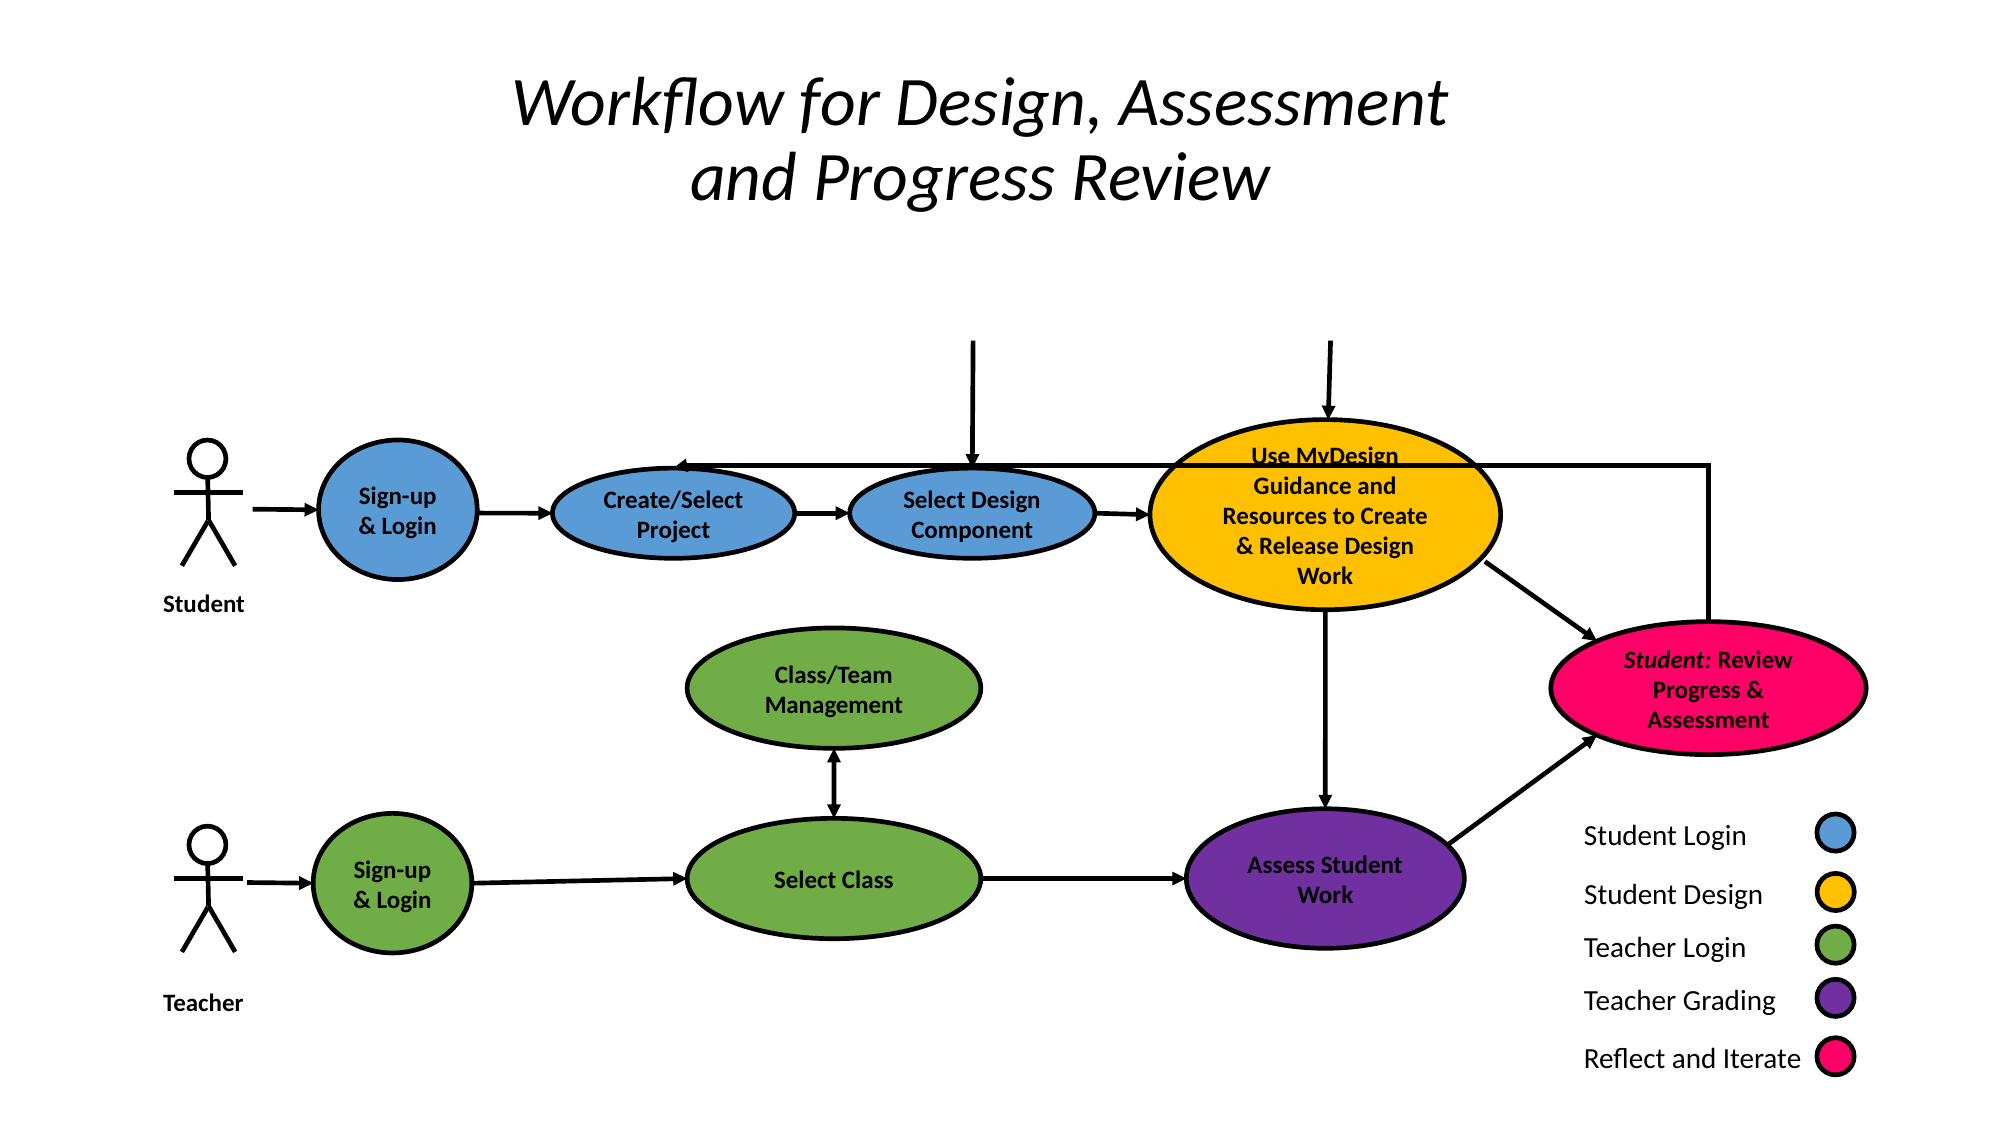

# Workflow for Design, Assessment and Progress Review
Use MyDesign Guidance and Resources to Create & Release Design Work

Sign-up & Login
Create/Select Project
Select Design Component
Student
Student: Review Progress & Assessment
Class/Team Management
Assess Student Work
Student Login
Sign-up & Login

Select Class

Student Design

Teacher Login

Teacher Grading

Teacher
Reflect and Iterate